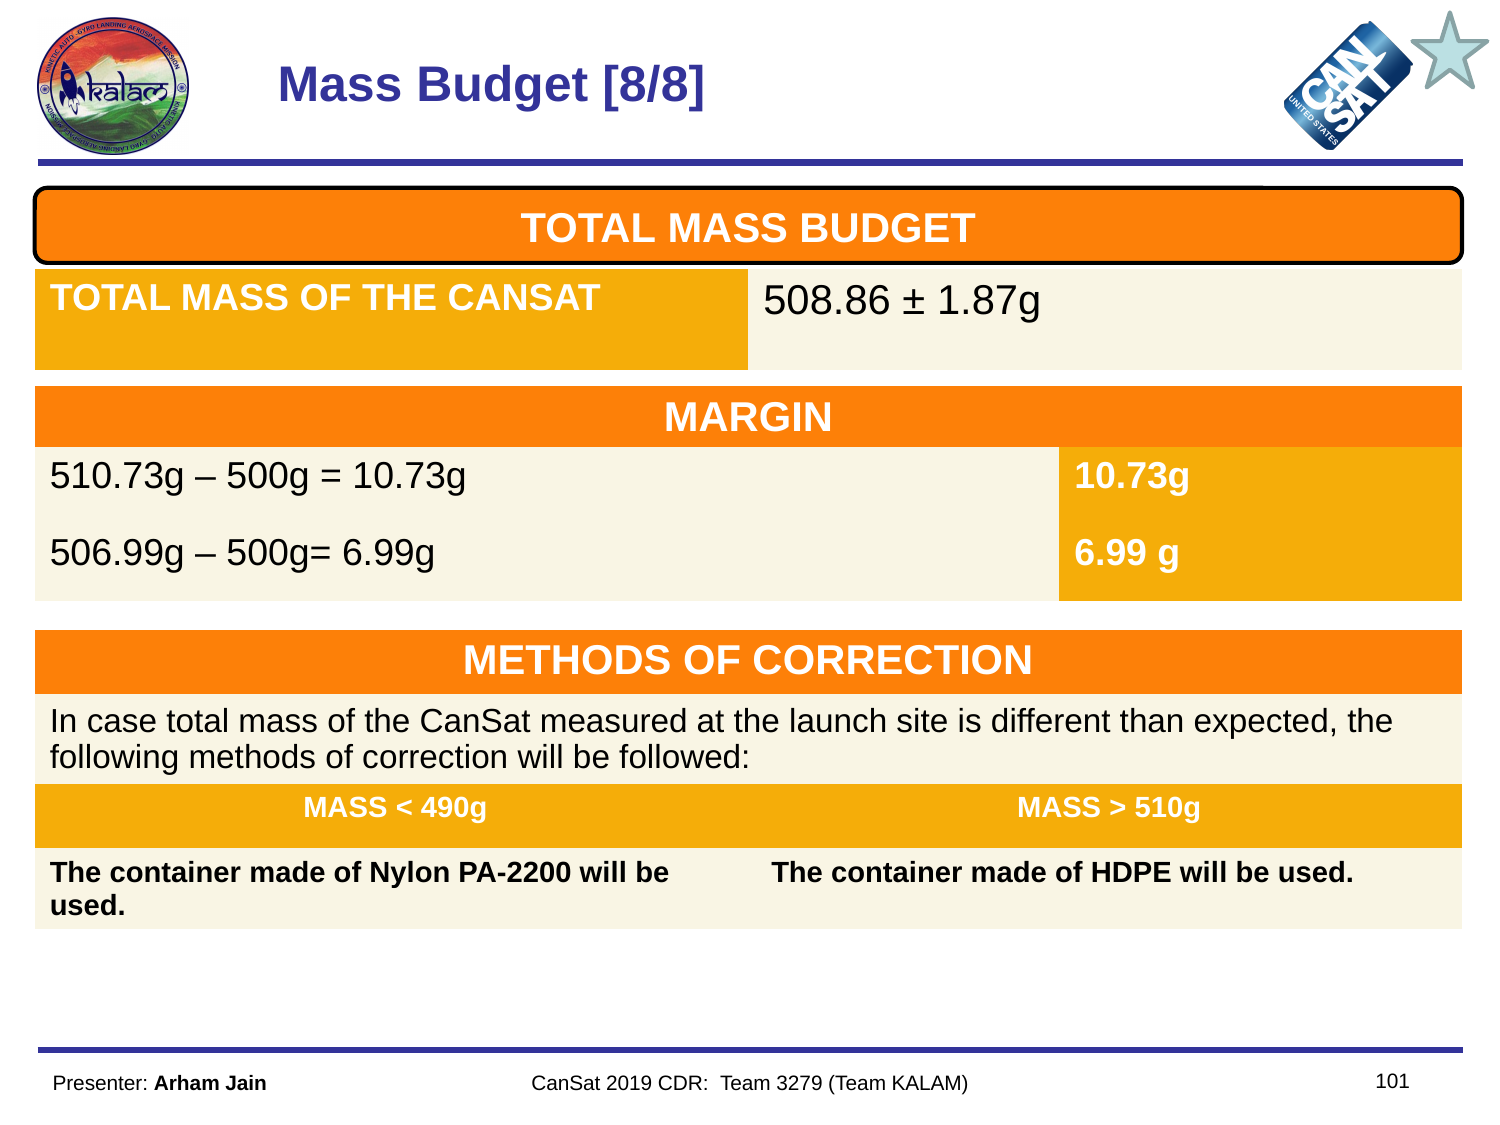

# Mass Budget [8/8]

TOTAL MASS BUDGET
| TOTAL MASS OF THE CANSAT | 508.86 ± 1.87g |
| --- | --- |
| MARGIN |  |
| --- | --- |
| 510.73g – 500g = 10.73g | 10.73g |
| 506.99g – 500g= 6.99g | 6.99 g |
| METHODS OF CORRECTION |  |
| --- | --- |
| In case total mass of the CanSat measured at the launch site is different than expected, the following methods of correction will be followed: |  |
| MASS < 490g | MASS > 510g |
| The container made of Nylon PA-2200 will be used. | The container made of HDPE will be used. |
101
Presenter: Arham Jain
CanSat 2019 CDR:  Team 3279 (Team KALAM)